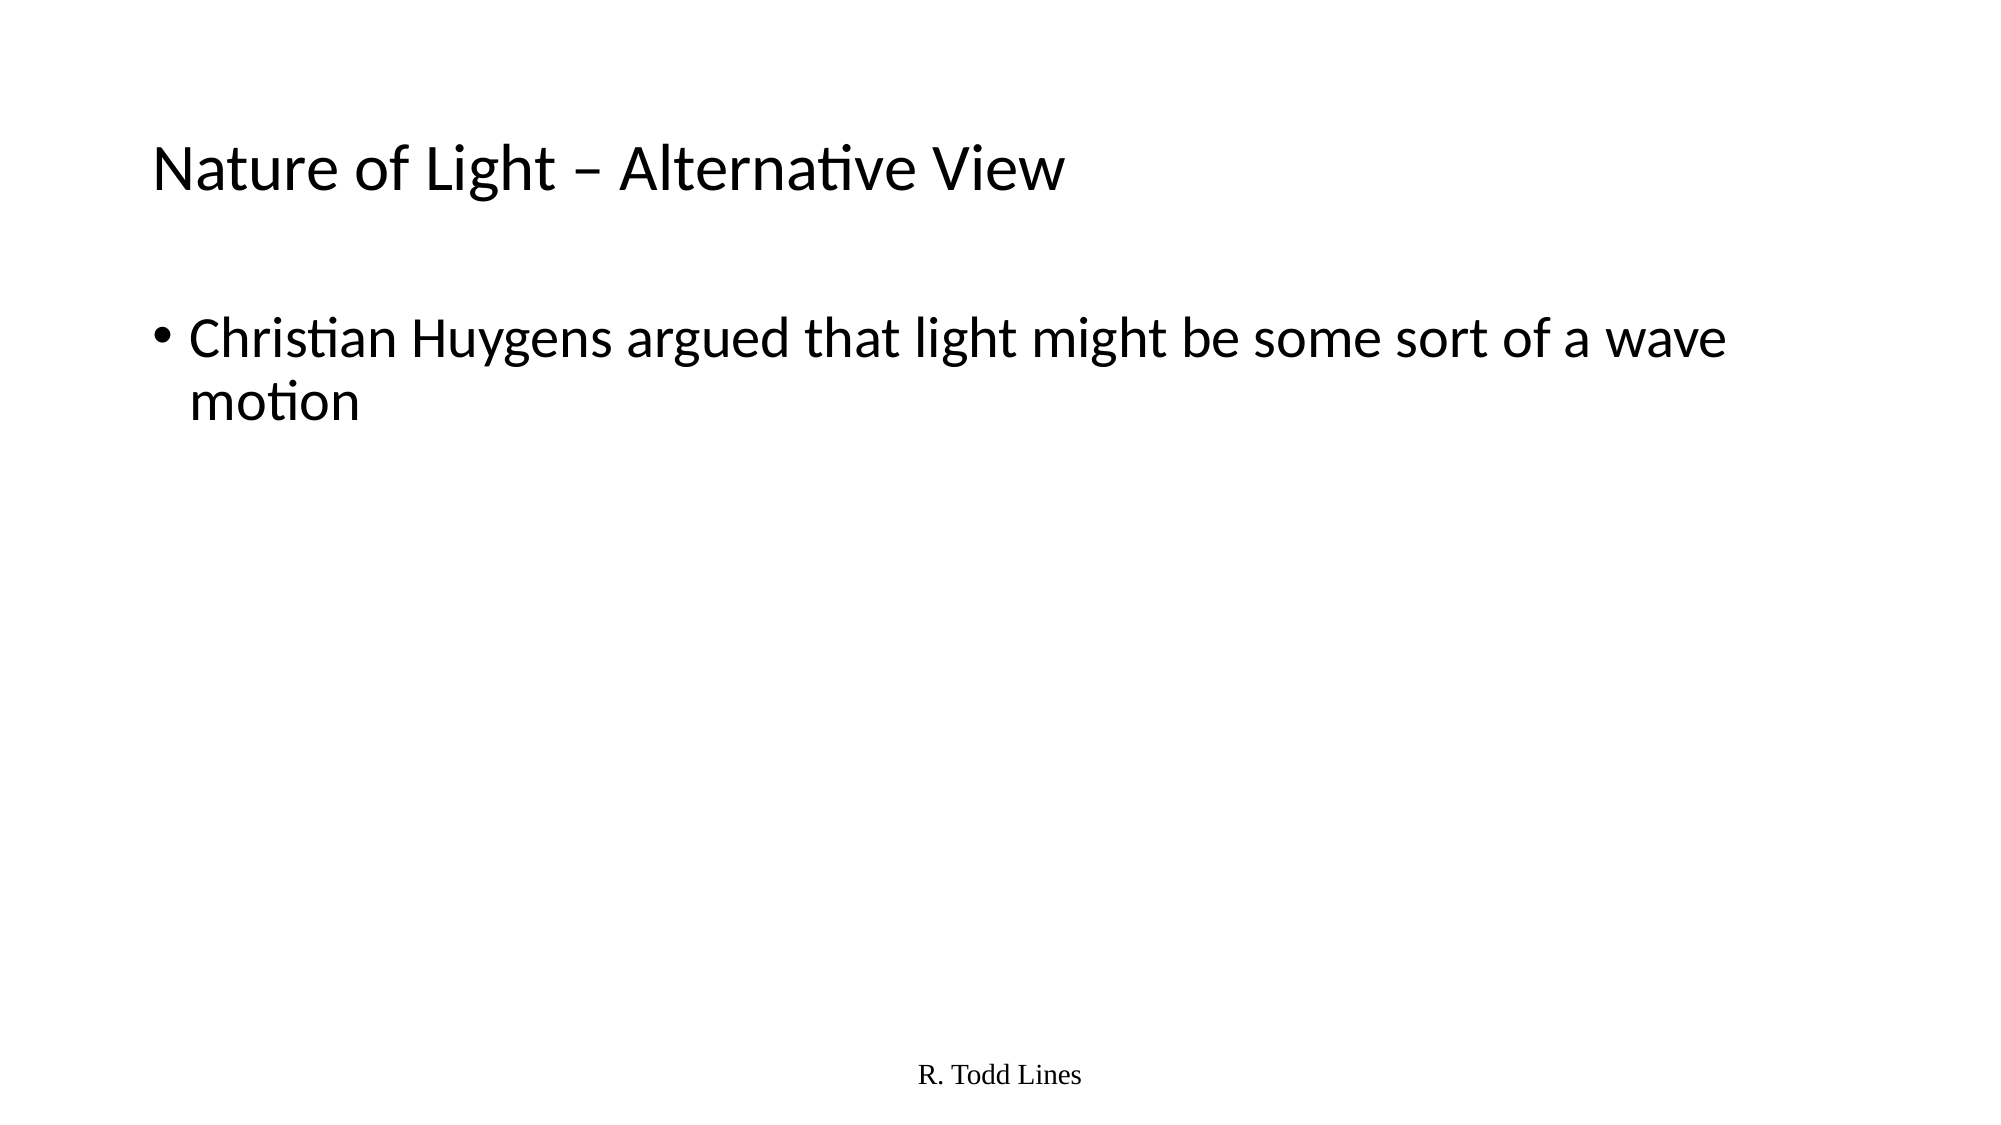

# Nature of Light – Alternative View
Christian Huygens argued that light might be some sort of a wave motion
R. Todd Lines